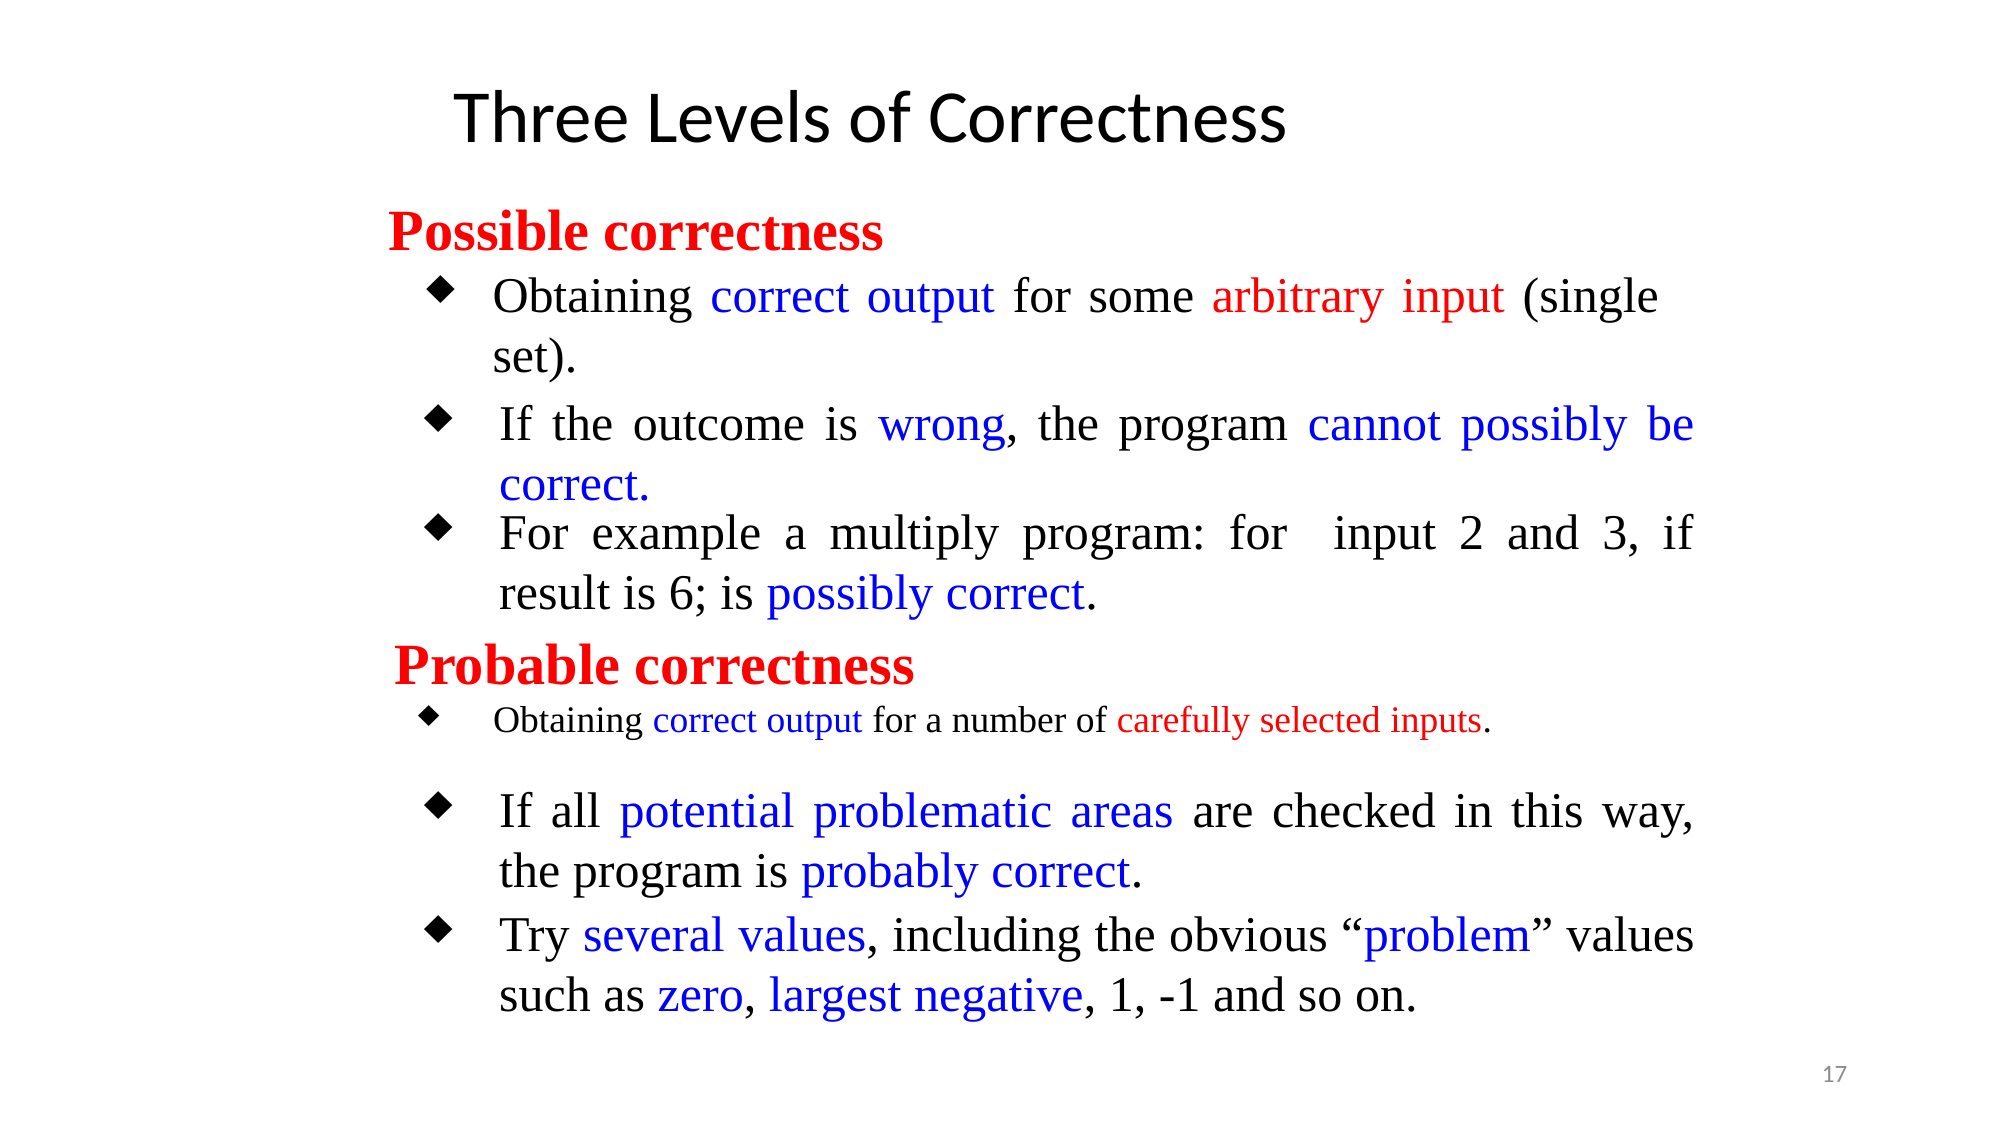

Three Levels of Correctness
Possible correctness
Obtaining correct output for some arbitrary input (single set).
If the outcome is wrong, the program cannot possibly be correct.
For example a multiply program: for  input 2 and 3, if result is 6; is possibly correct.
Probable correctness
Obtaining correct output for a number of carefully selected inputs.
If all potential problematic areas are checked in this way, the program is probably correct.
Try several values, including the obvious “problem” values such as zero, largest negative, 1, -1 and so on.
17